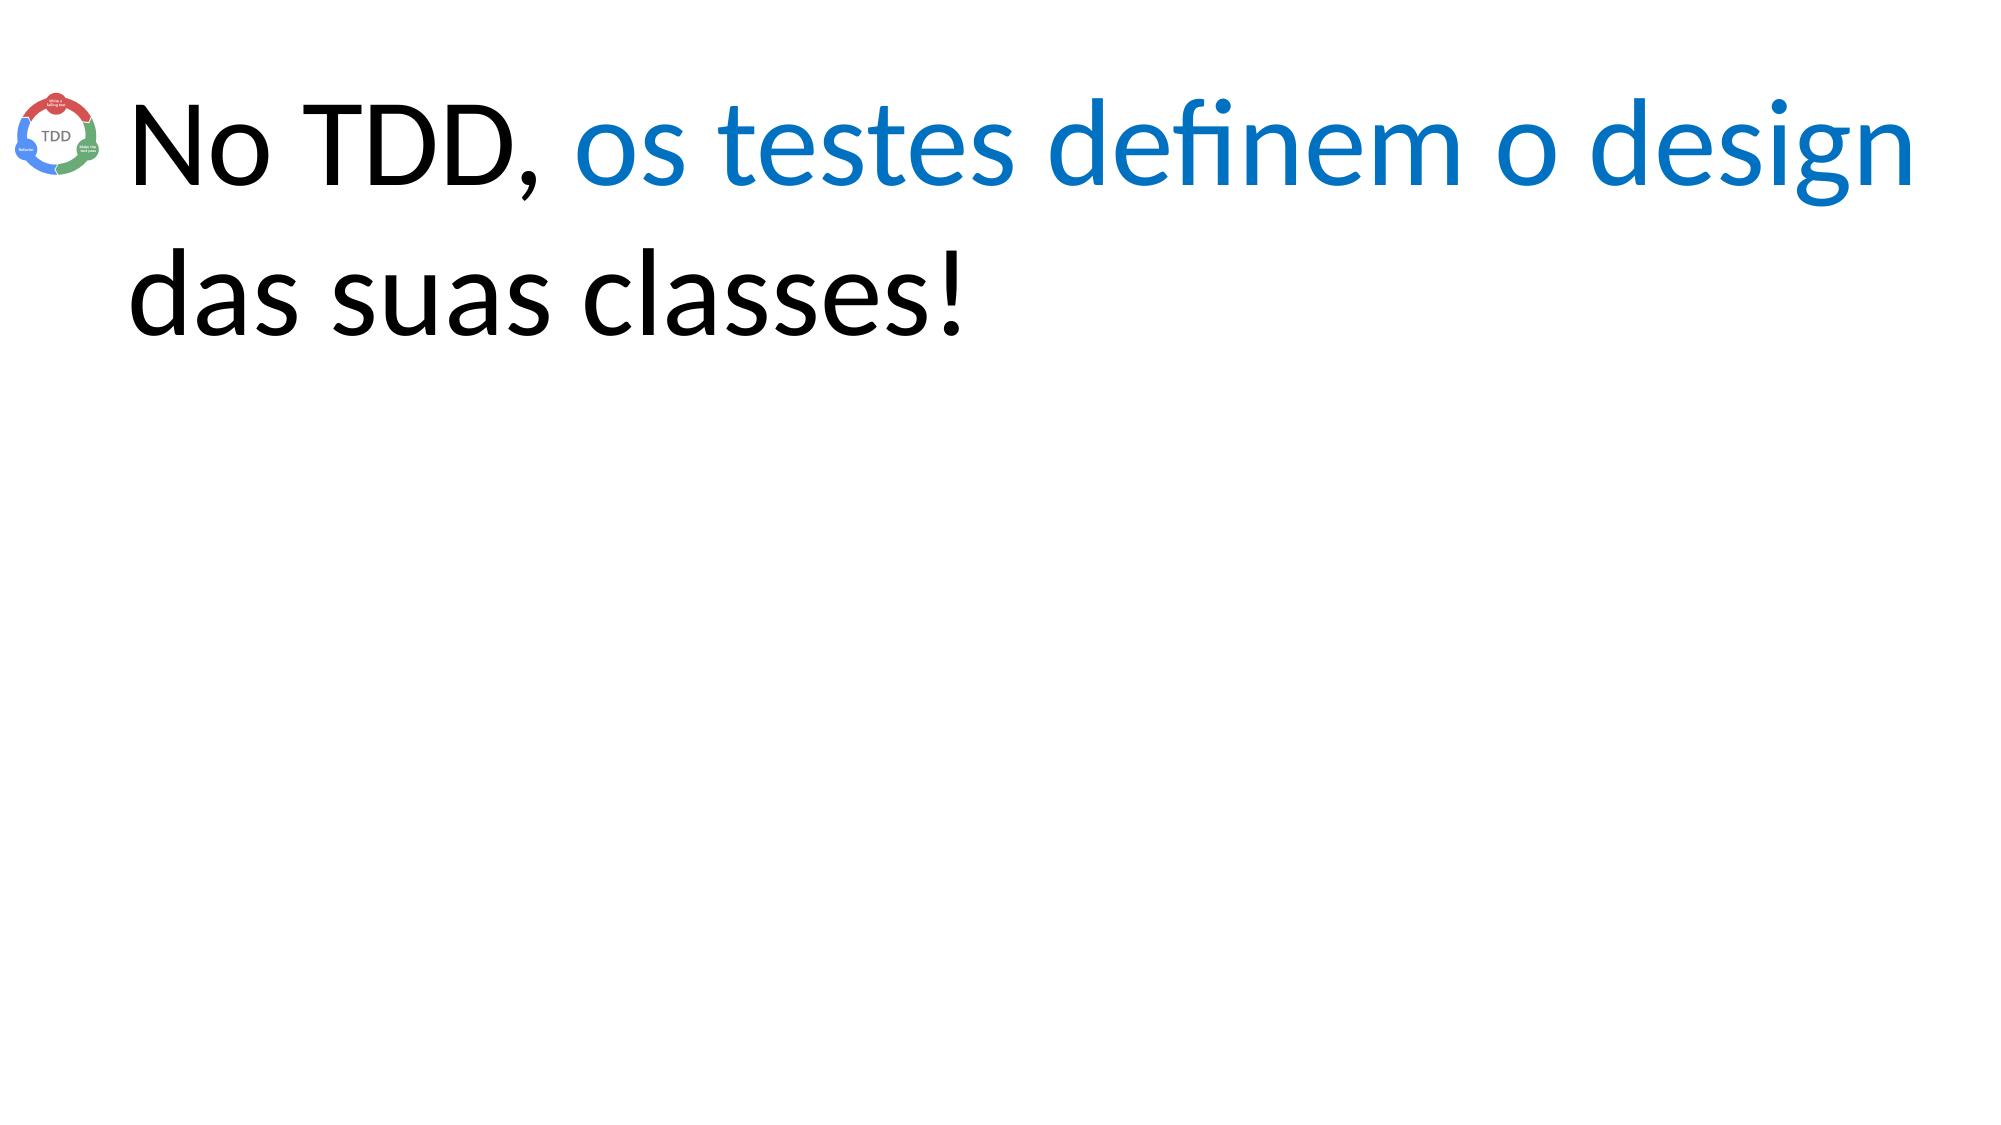

No TDD, os testes definem o design das suas classes!